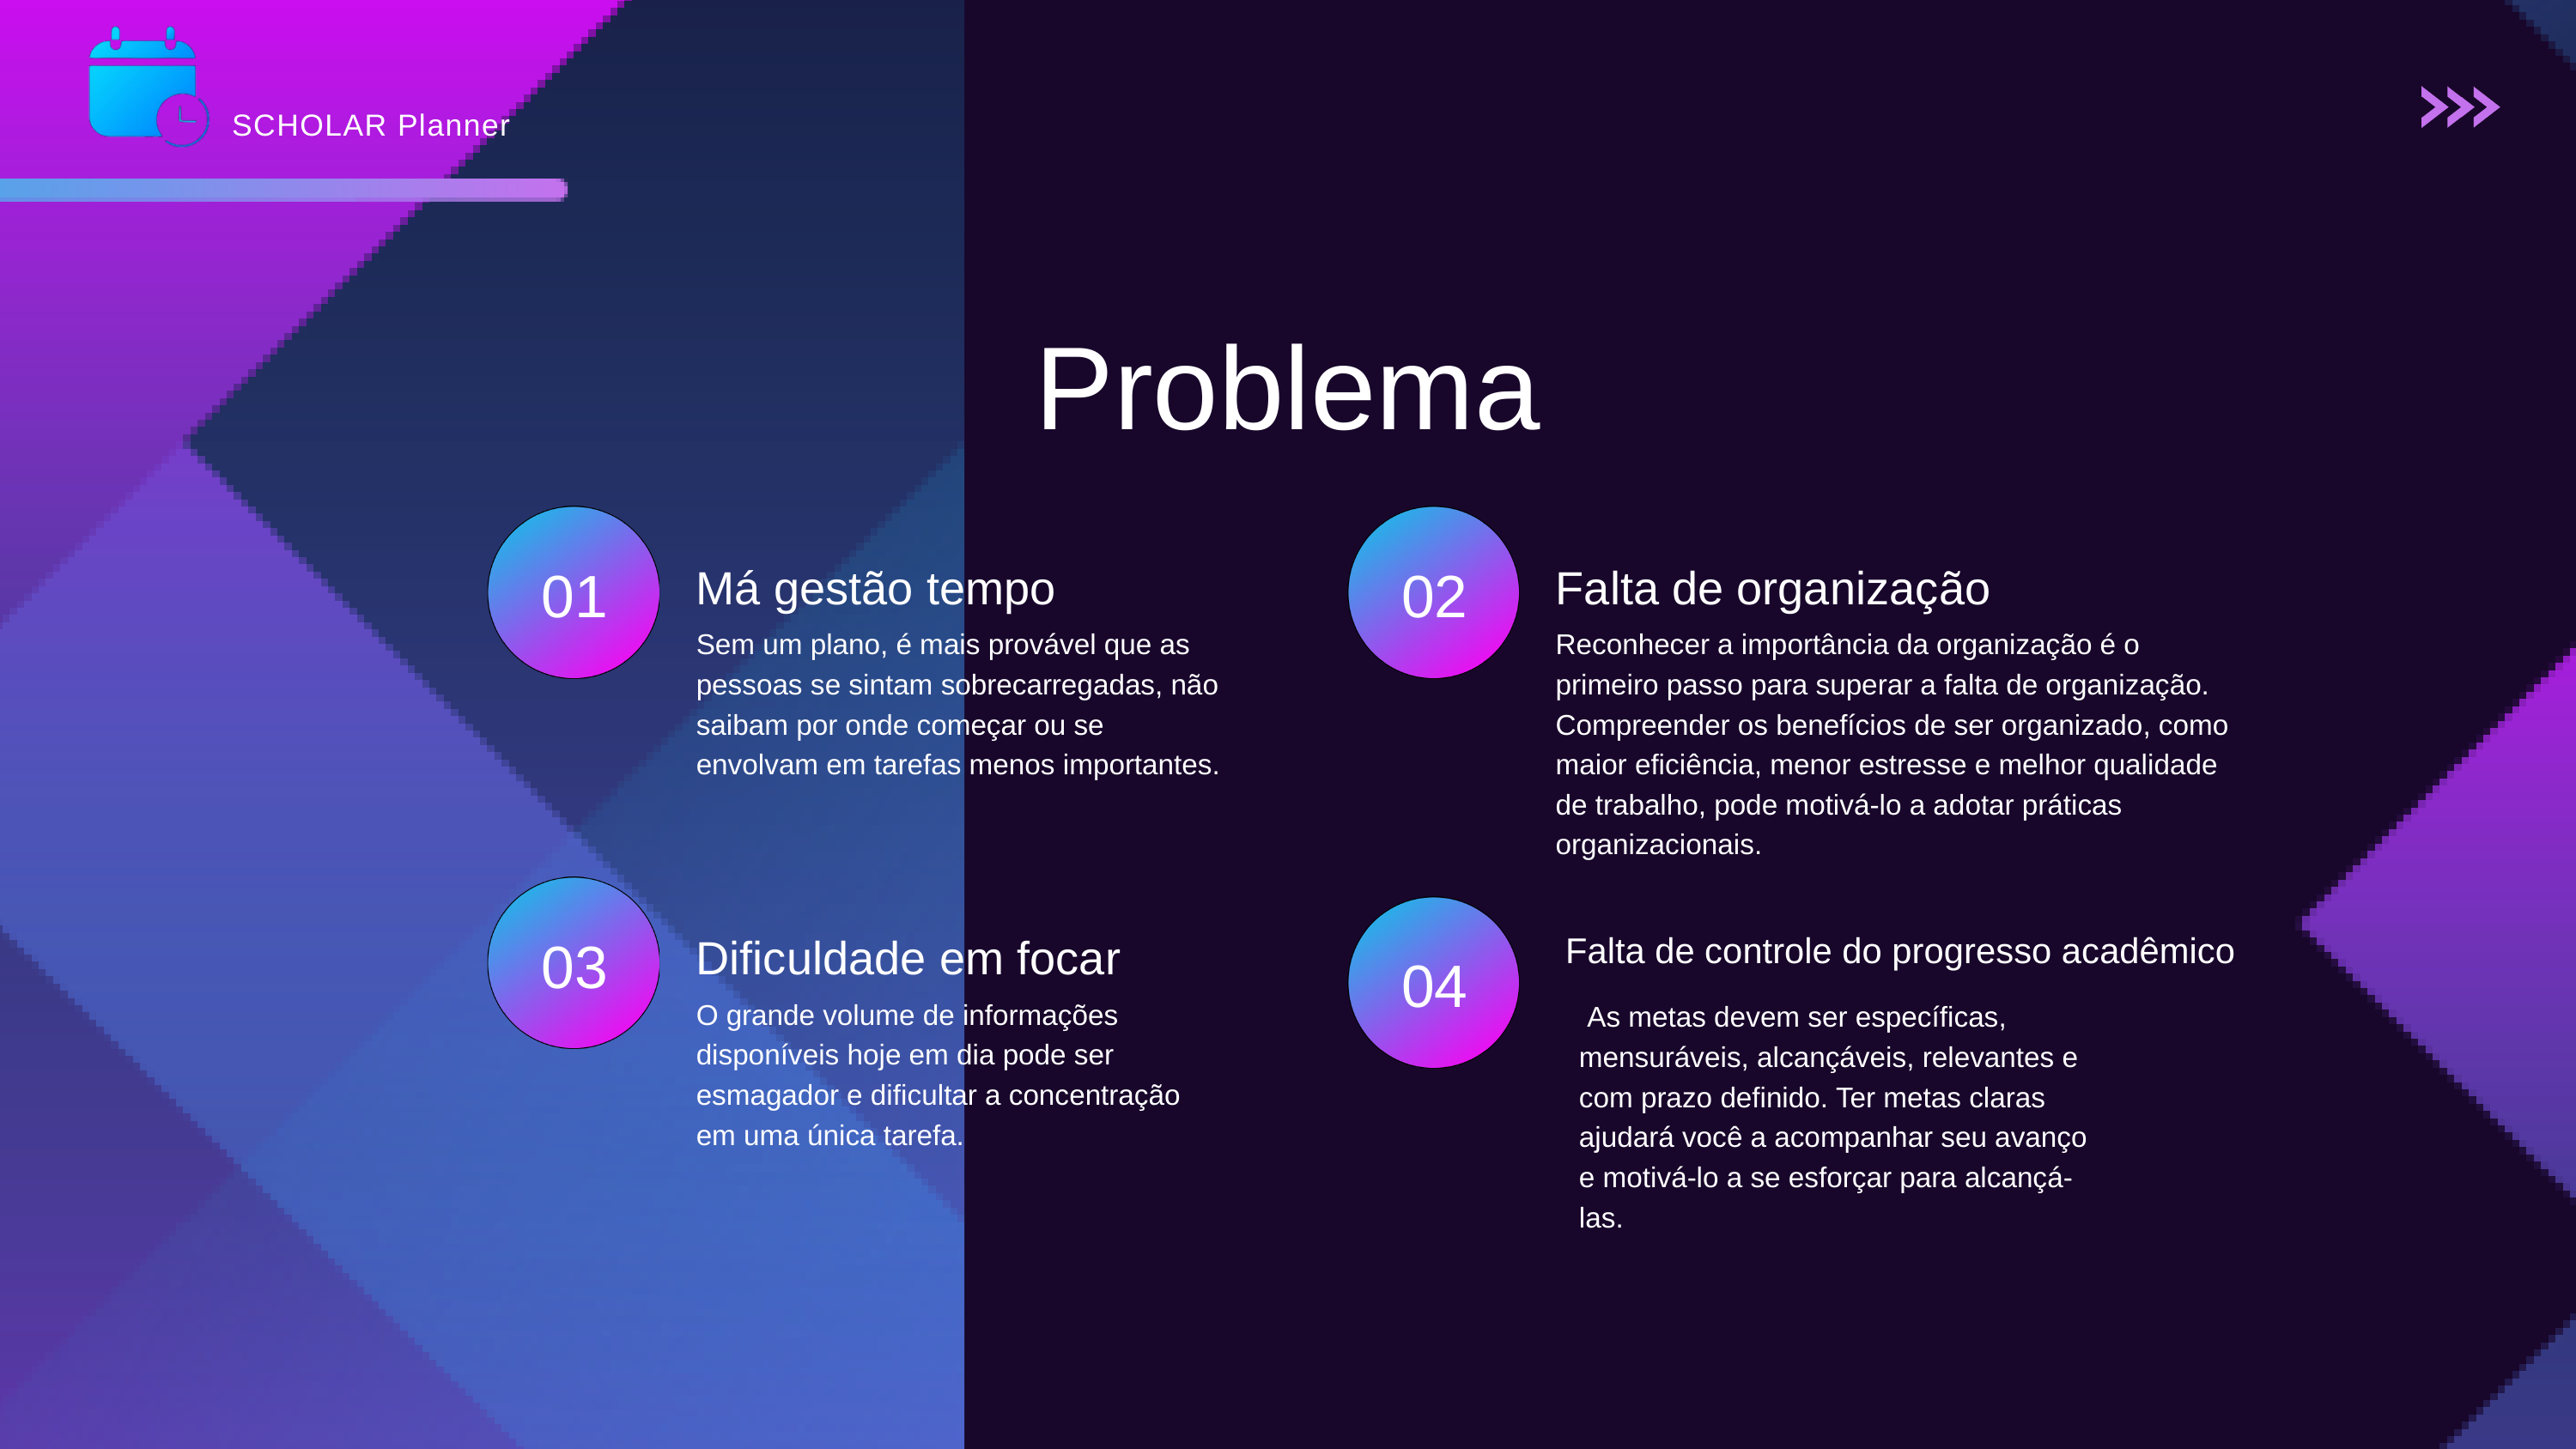

SCHOLAR Planner

Problema

01
02
Má gestão tempo
Falta de organização
Sem um plano, é mais provável que as pessoas se sintam sobrecarregadas, não saibam por onde começar ou se envolvam em tarefas menos importantes.
Reconhecer a importância da organização é o primeiro passo para superar a falta de organização. Compreender os benefícios de ser organizado, como maior eficiência, menor estresse e melhor qualidade de trabalho, pode motivá-lo a adotar práticas organizacionais.

03
Dificuldade em focar
 Falta de controle do progresso acadêmico
04
O grande volume de informações disponíveis hoje em dia pode ser esmagador e dificultar a concentração em uma única tarefa.
 As metas devem ser específicas, mensuráveis, alcançáveis, relevantes e com prazo definido. Ter metas claras ajudará você a acompanhar seu avanço e motivá-lo a se esforçar para alcançá-las.